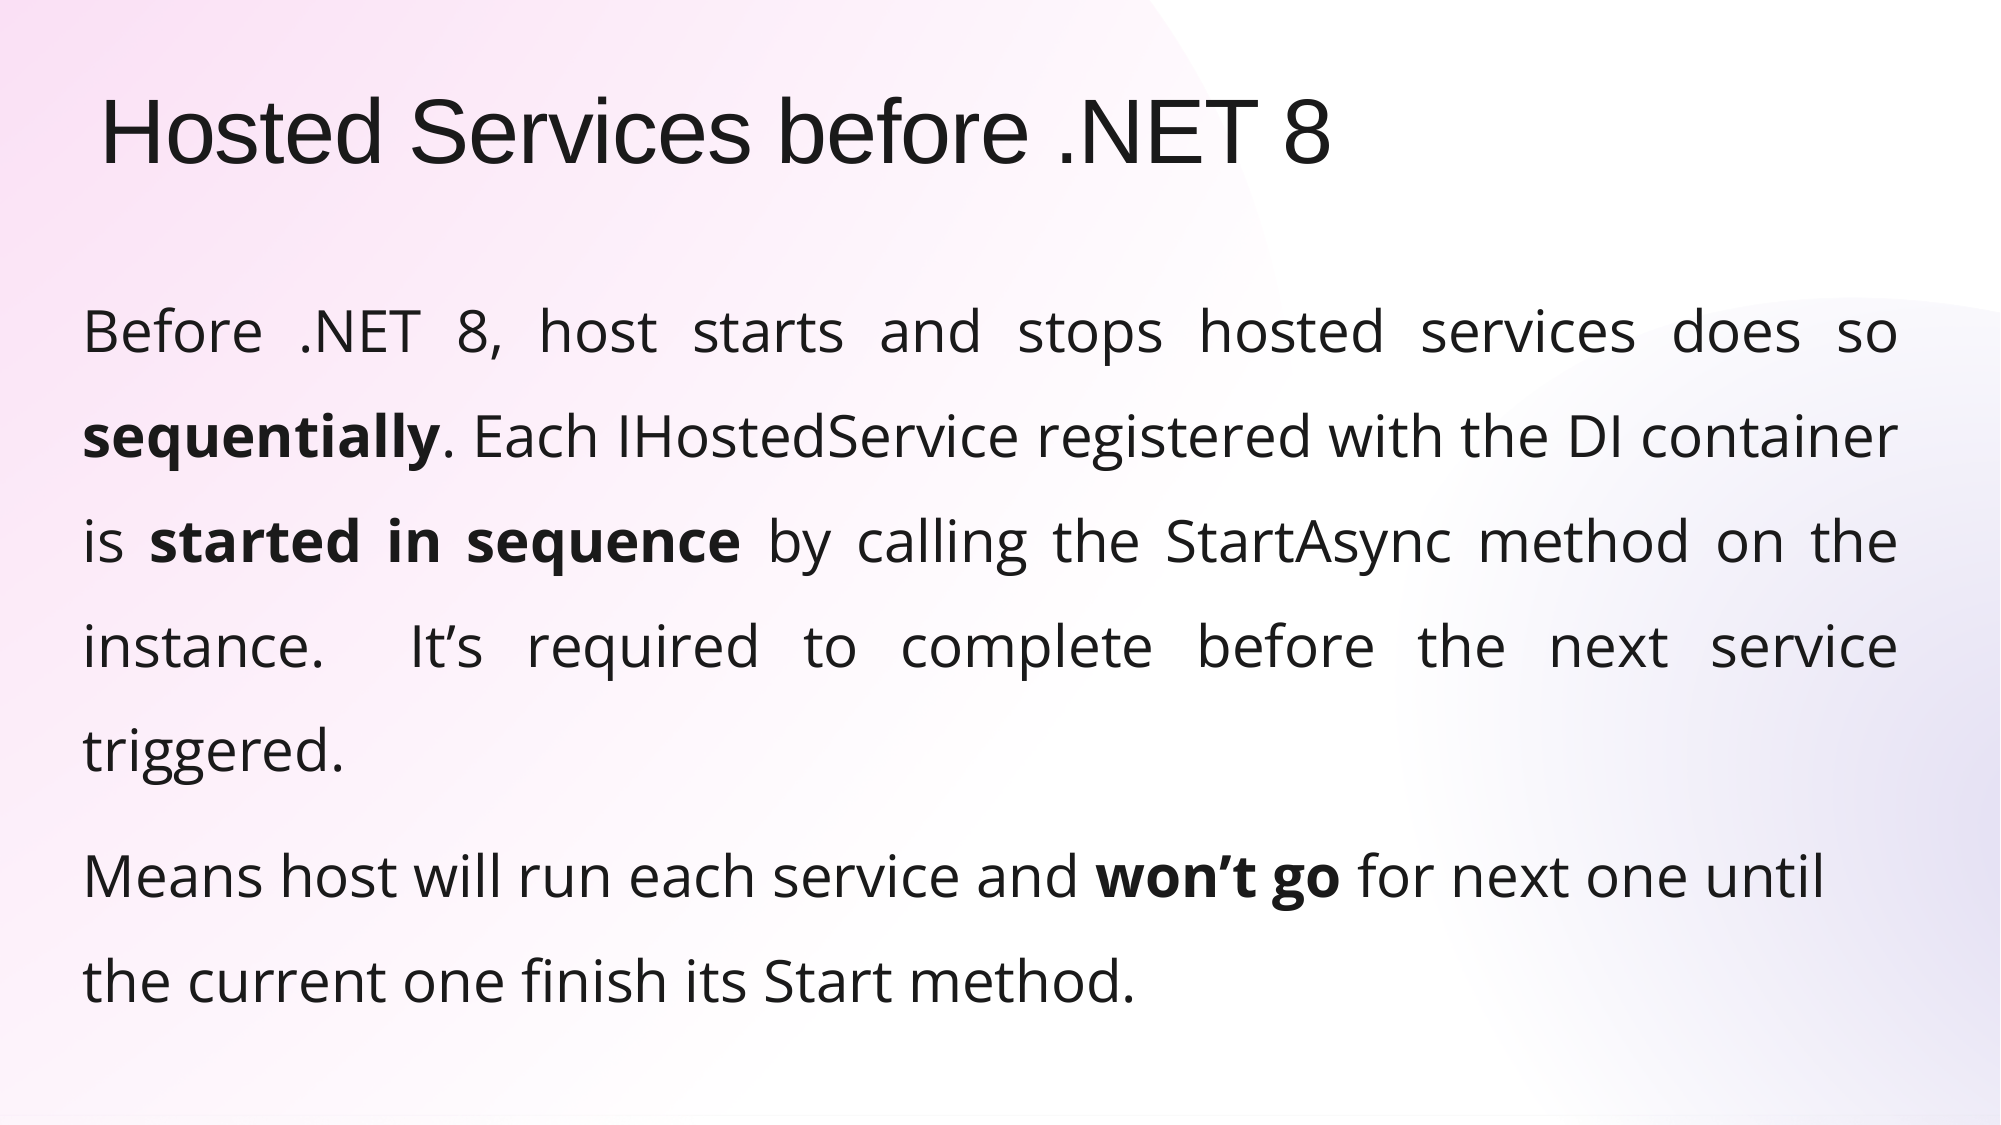

# Hosted Services before .NET 8
Before .NET 8, host starts and stops hosted services does so sequentially. Each IHostedService registered with the DI container is started in sequence by calling the StartAsync method on the instance.  It’s required to complete before the next service triggered.
Means host will run each service and won’t go for next one until the current one finish its Start method.